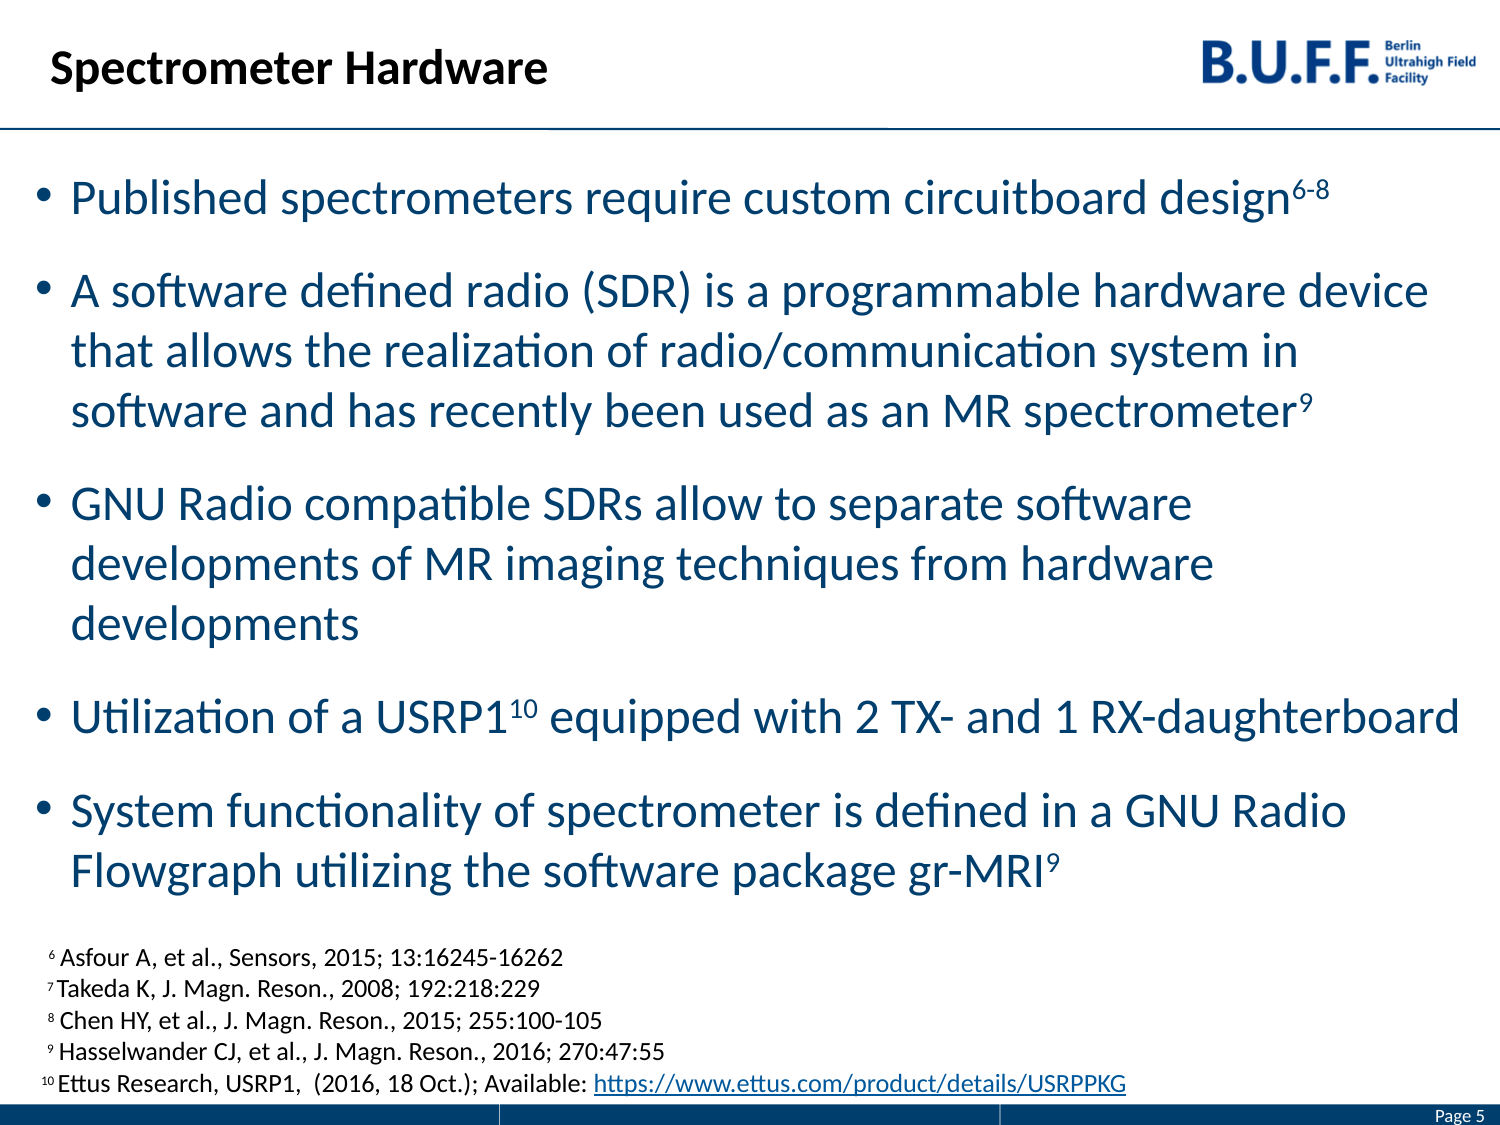

# Spectrometer Hardware
Published spectrometers require custom circuitboard design6-8
A software defined radio (SDR) is a programmable hardware device that allows the realization of radio/communication system in software and has recently been used as an MR spectrometer9
GNU Radio compatible SDRs allow to separate software developments of MR imaging techniques from hardware developments
Utilization of a USRP110 equipped with 2 TX- and 1 RX-daughterboard
System functionality of spectrometer is defined in a GNU Radio Flowgraph utilizing the software package gr-MRI9

  6 Asfour A, et al., Sensors, 2015; 13:16245-16262
  7 Takeda K, J. Magn. Reson., 2008; 192:218:229
  8 Chen HY, et al., J. Magn. Reson., 2015; 255:100-105
  9 Hasselwander CJ, et al., J. Magn. Reson., 2016; 270:47:55
10 Ettus Research, USRP1,  (2016, 18 Oct.); Available: https://www.ettus.com/product/details/USRPPKG